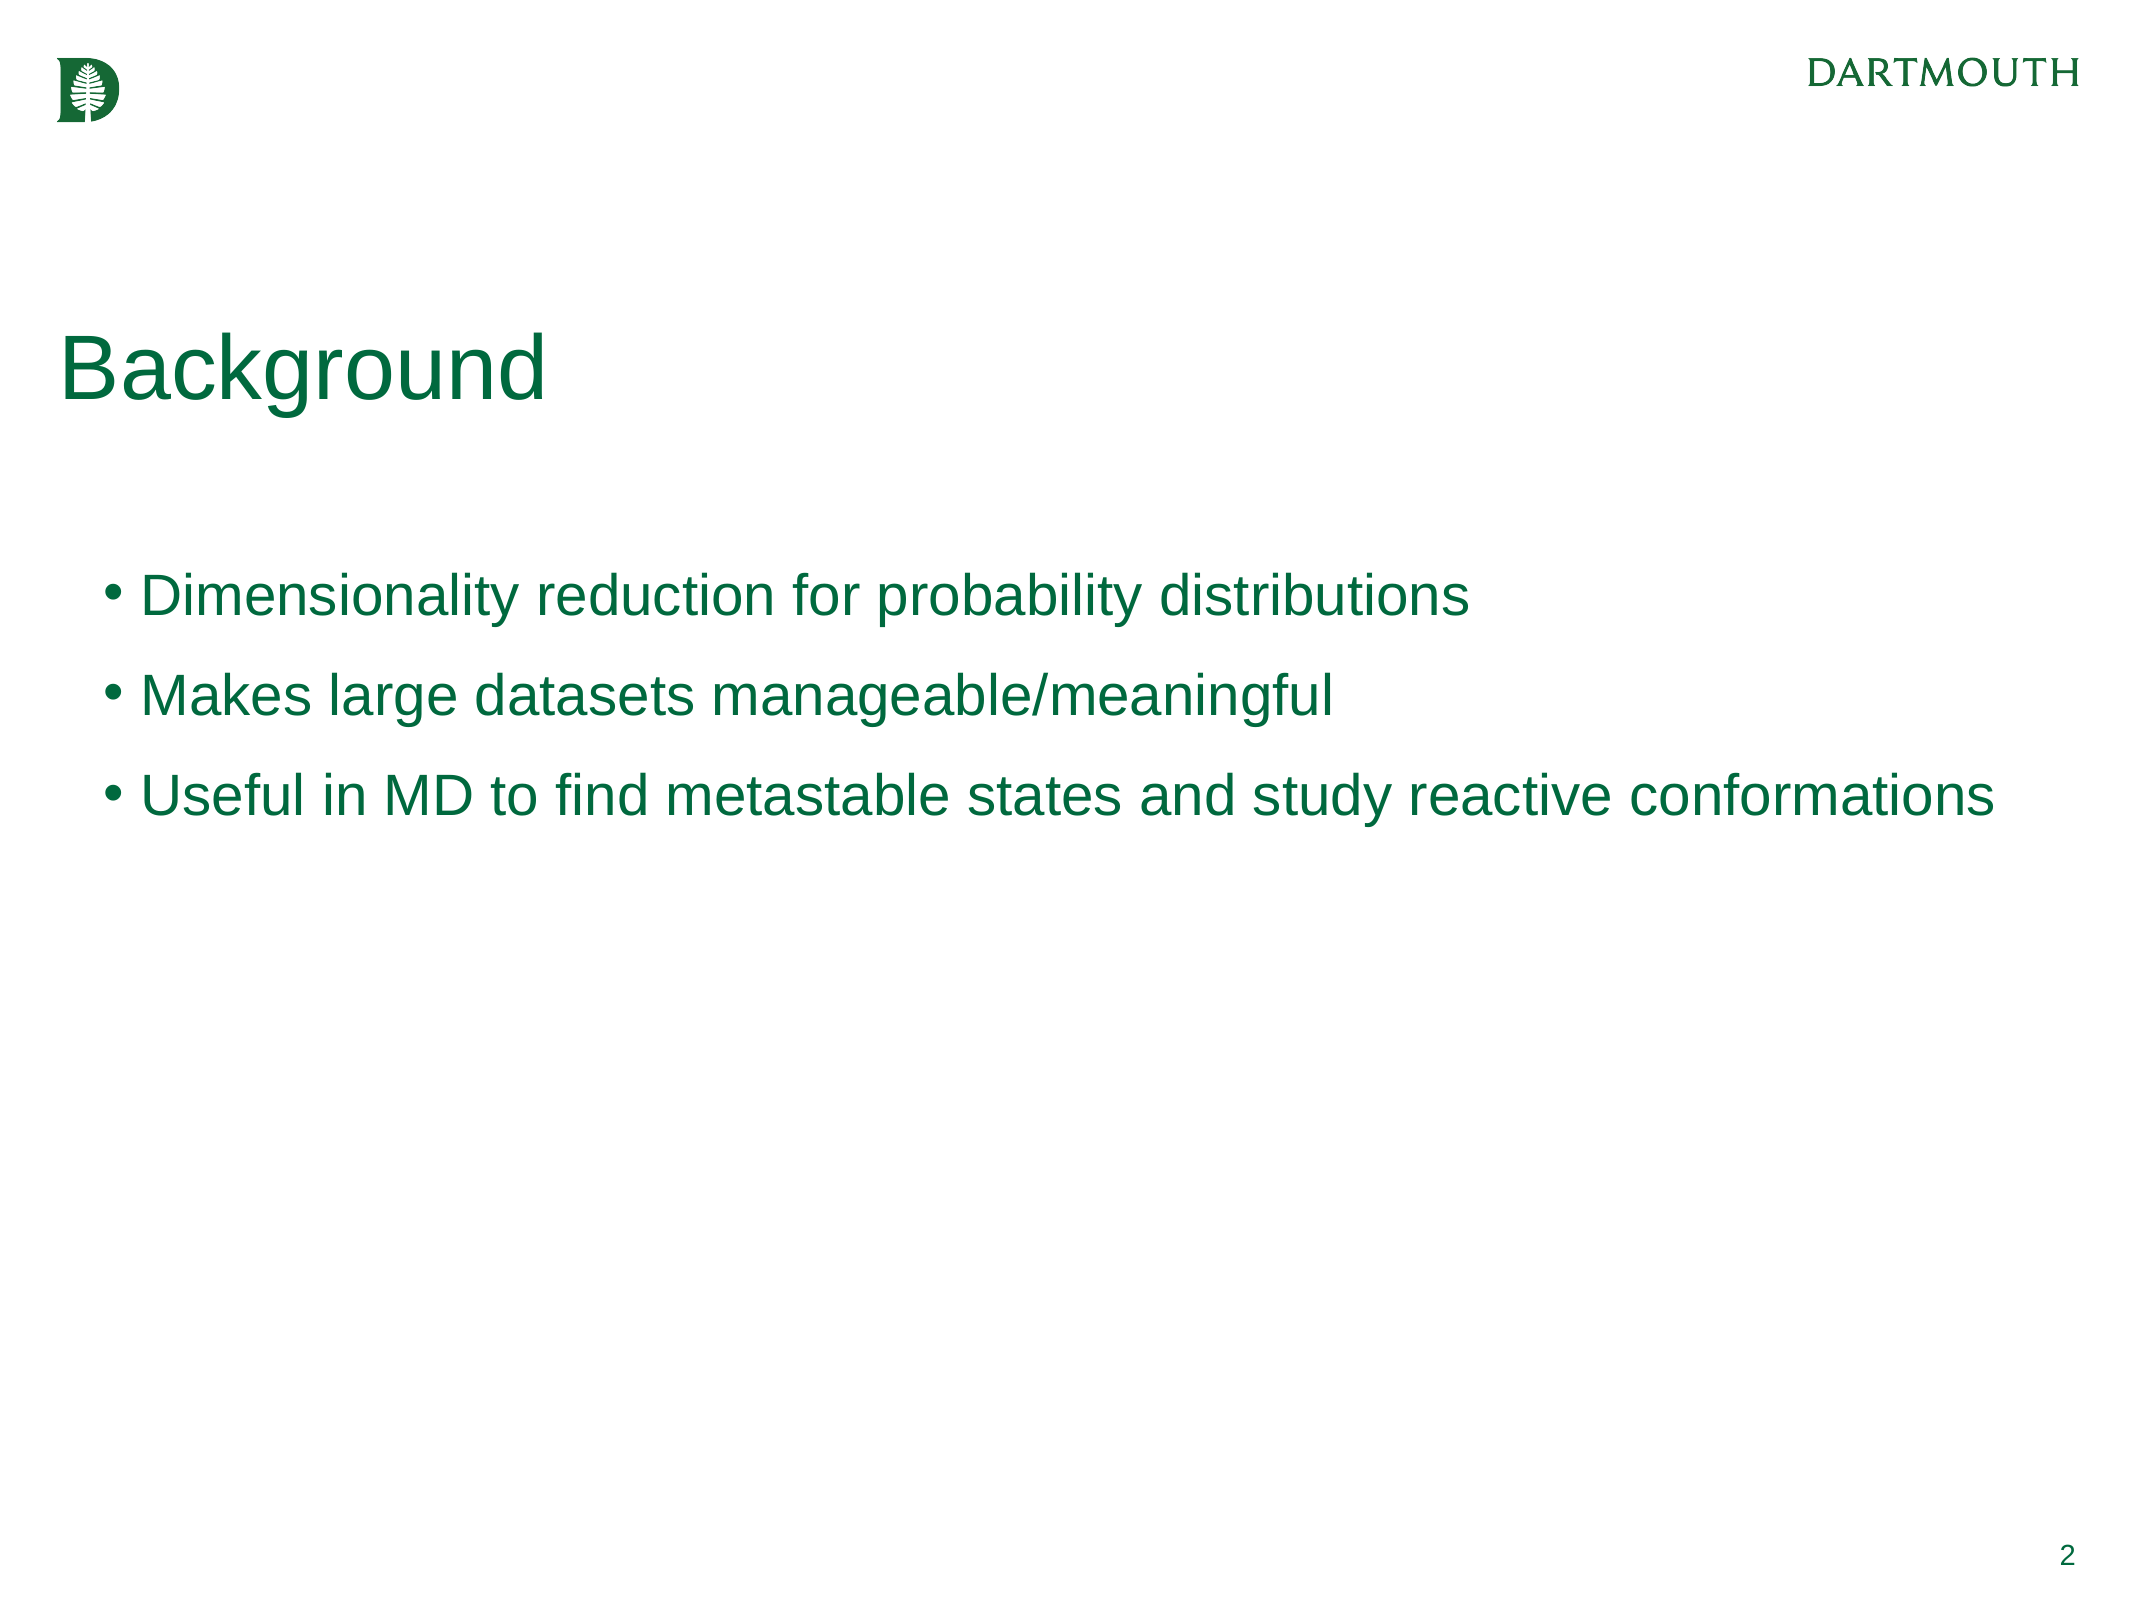

# Background
Dimensionality reduction for probability distributions
Makes large datasets manageable/meaningful
Useful in MD to find metastable states and study reactive conformations
2